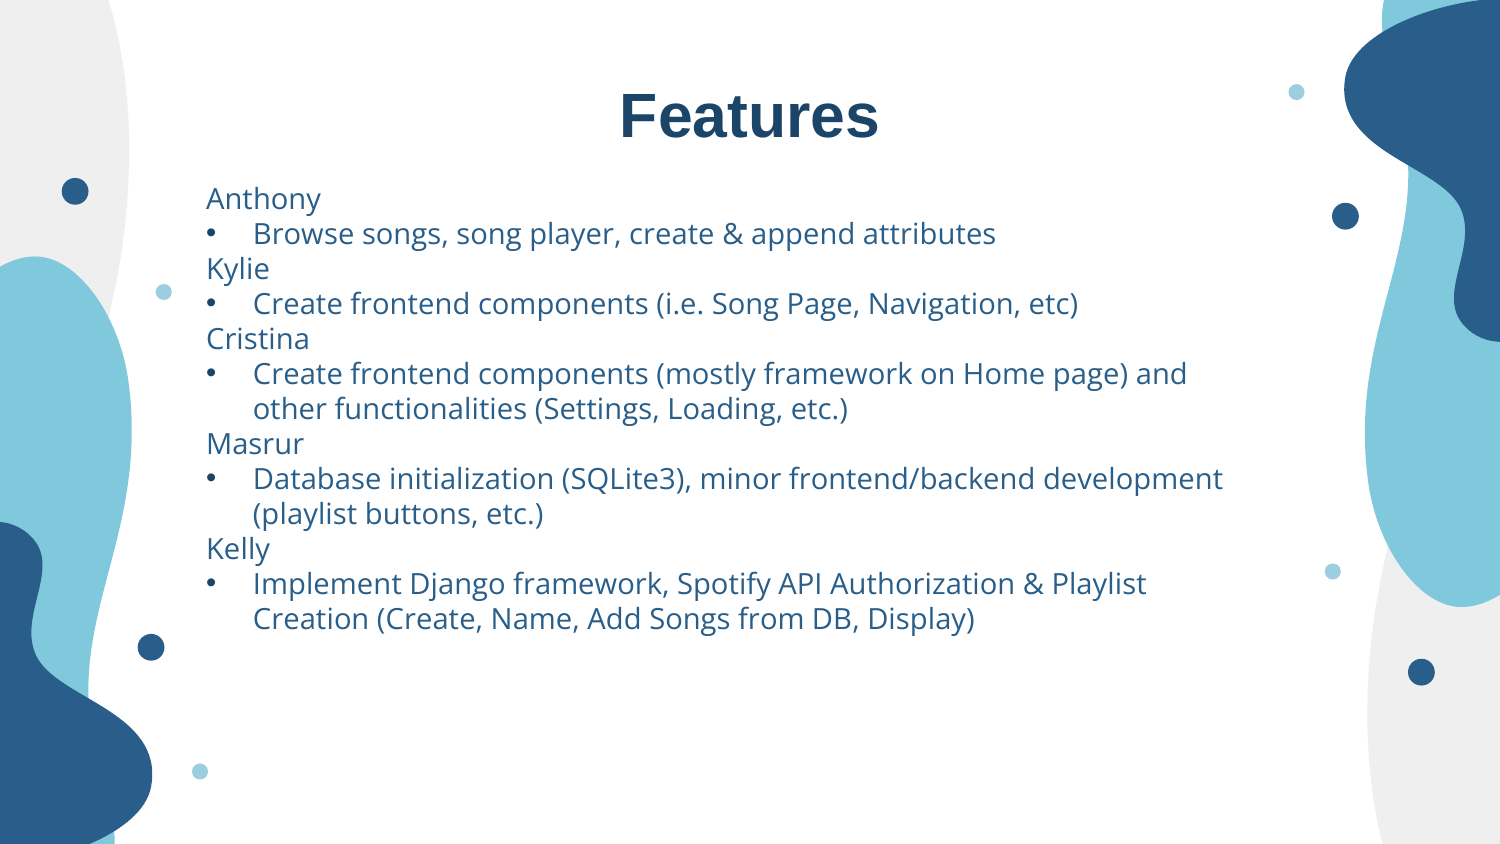

# Features
Anthony
Browse songs, song player, create & append attributes
Kylie
Create frontend components (i.e. Song Page, Navigation, etc)
Cristina
Create frontend components (mostly framework on Home page) and other functionalities (Settings, Loading, etc.)
Masrur
Database initialization (SQLite3), minor frontend/backend development (playlist buttons, etc.)
Kelly
Implement Django framework, Spotify API Authorization & Playlist Creation (Create, Name, Add Songs from DB, Display)